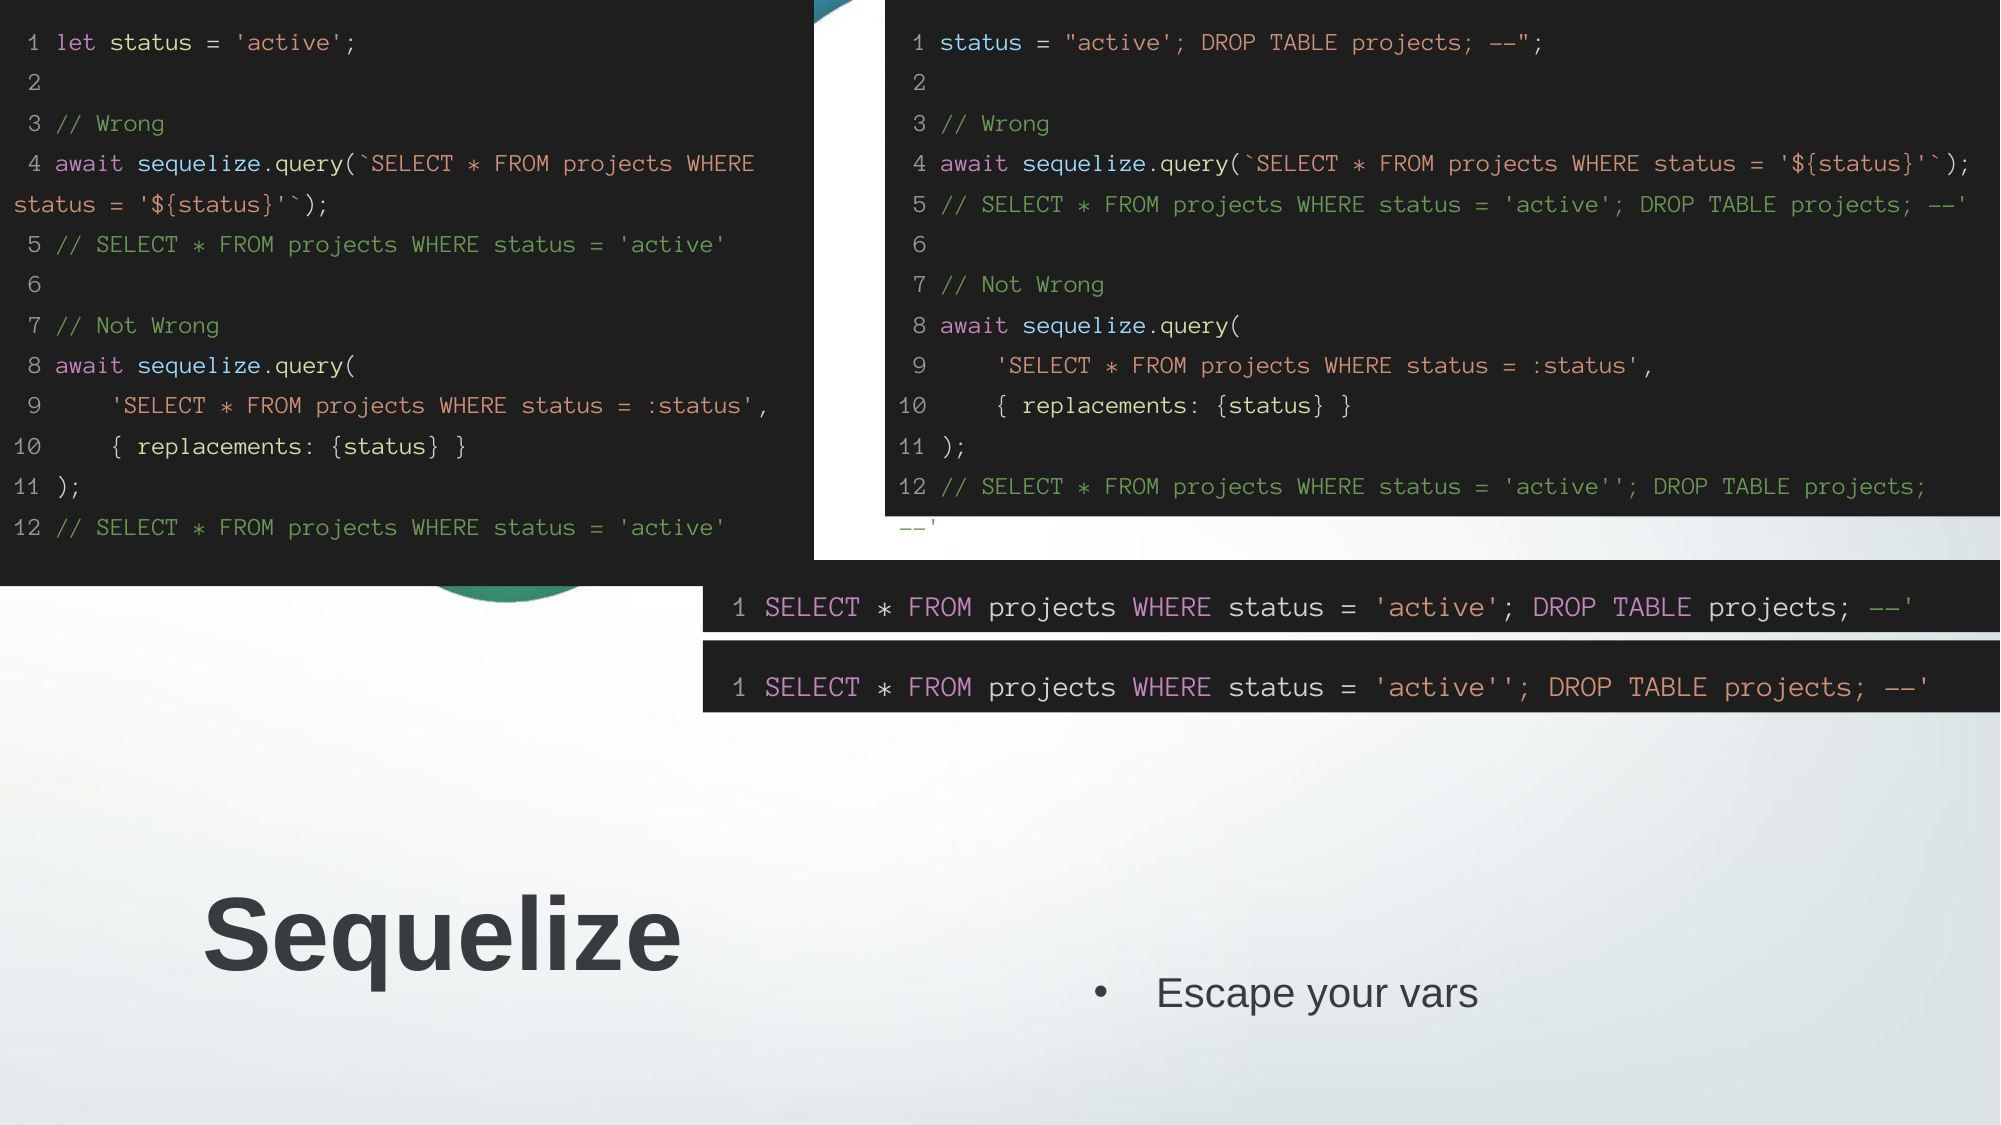

1 let status = 'active';
 2
 3 // Wrong
 4 await sequelize.query(`SELECT * FROM projects WHERE status = '${status}'`);
 5 // SELECT * FROM projects WHERE status = 'active'
 6
 7 // Not Wrong
 8 await sequelize.query(
 9     'SELECT * FROM projects WHERE status = :status',
10     { replacements: {status} }
11 );
12 // SELECT * FROM projects WHERE status = 'active'
 1 status = "active'; DROP TABLE projects; --";
 2
 3 // Wrong
 4 await sequelize.query(`SELECT * FROM projects WHERE status = '${status}'`);
 5 // SELECT * FROM projects WHERE status = 'active'; DROP TABLE projects; --'
 6
 7 // Not Wrong
 8 await sequelize.query(
 9     'SELECT * FROM projects WHERE status = :status',
10     { replacements: {status} }
11 );
12 // SELECT * FROM projects WHERE status = 'active''; DROP TABLE projects; --'
 1 SELECT * FROM projects WHERE status = 'active'; DROP TABLE projects; --'
 1 SELECT * FROM projects WHERE status = 'active''; DROP TABLE projects; --'
Escape your vars
# Sequelize